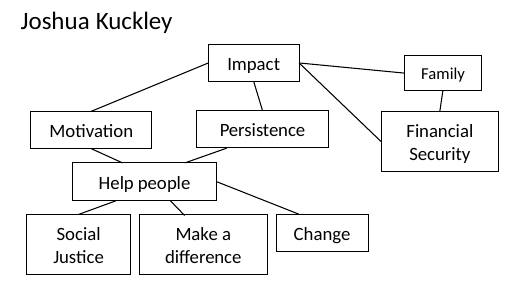

# Joshua Kuckley
Impact
Motivation
Family
Persistence
Financial Security
Help people
Change
Social Justice
Make a difference